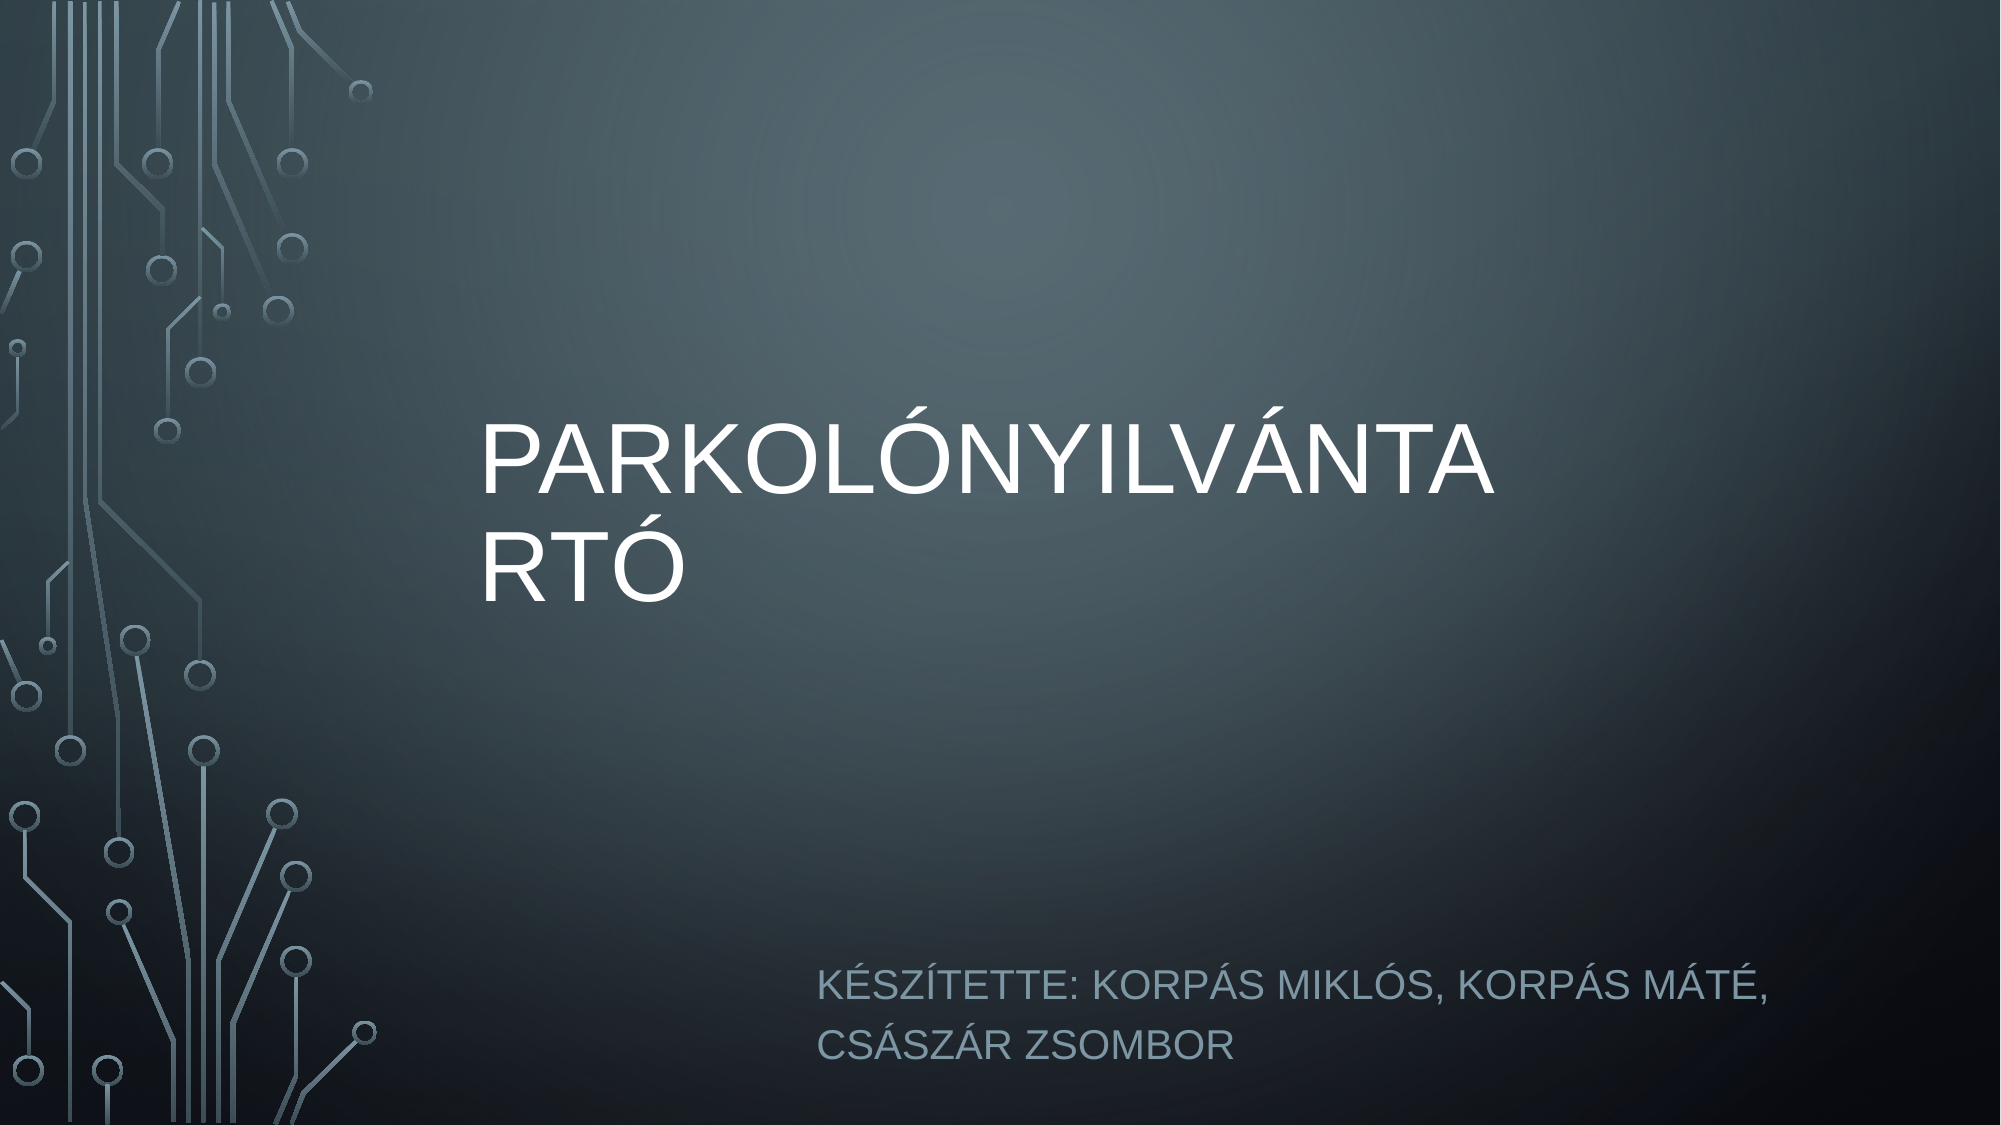

# Parkolónyilvántartó
Készítette: Korpás Miklós, Korpás Máté, Császár Zsombor